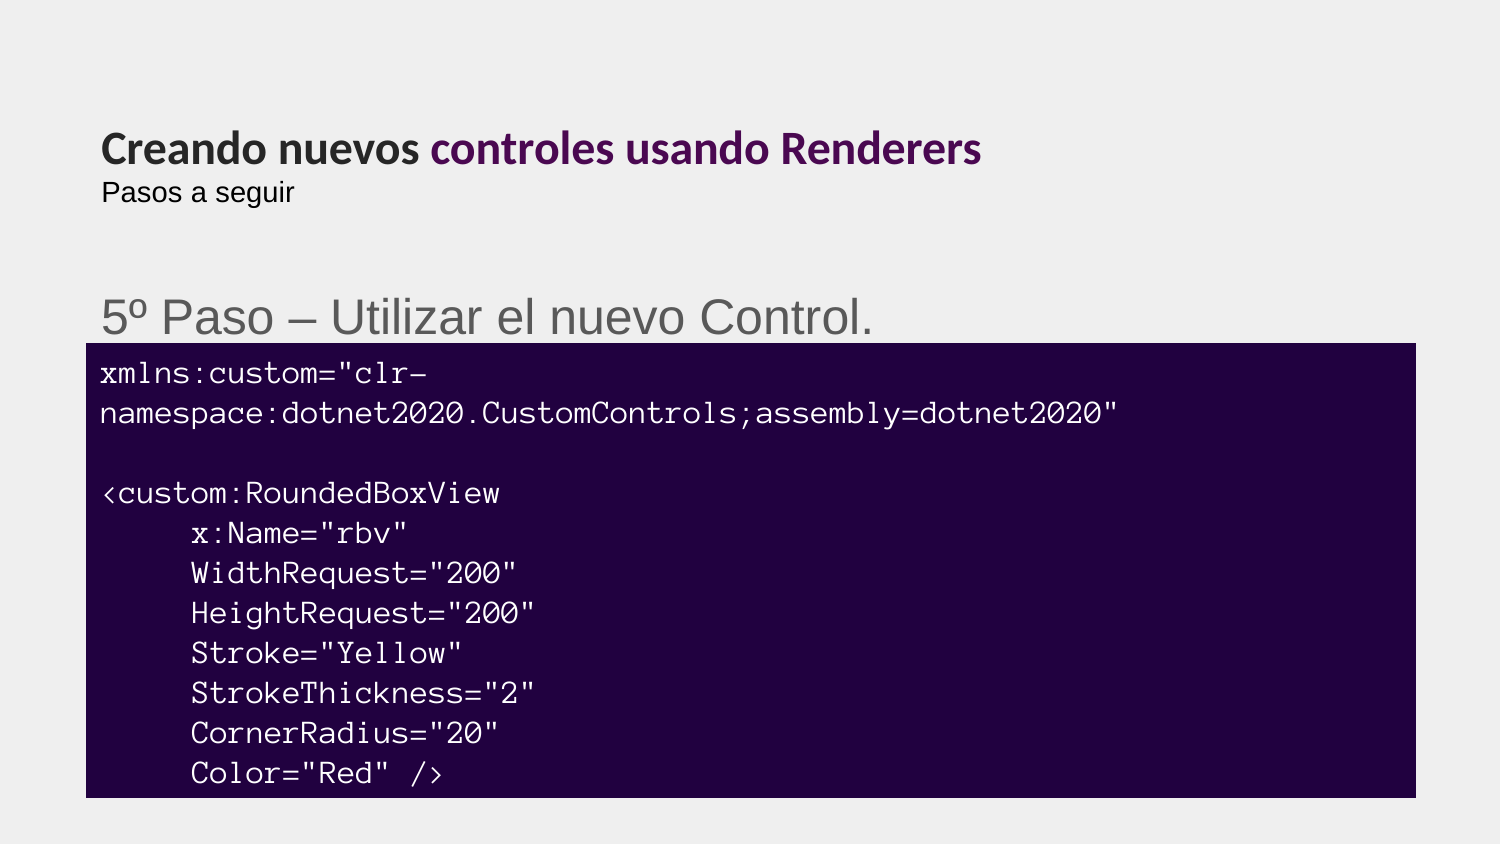

# Creando nuevos controles usando Renderers
Pasos a seguir
5º Paso – Utilizar el nuevo Control.
xmlns:custom="clr-namespace:dotnet2020.CustomControls;assembly=dotnet2020"

<custom:RoundedBoxView
     x:Name="rbv"
     WidthRequest="200"
     HeightRequest="200"
     Stroke="Yellow"
     StrokeThickness="2"
     CornerRadius="20"
     Color="Red" />